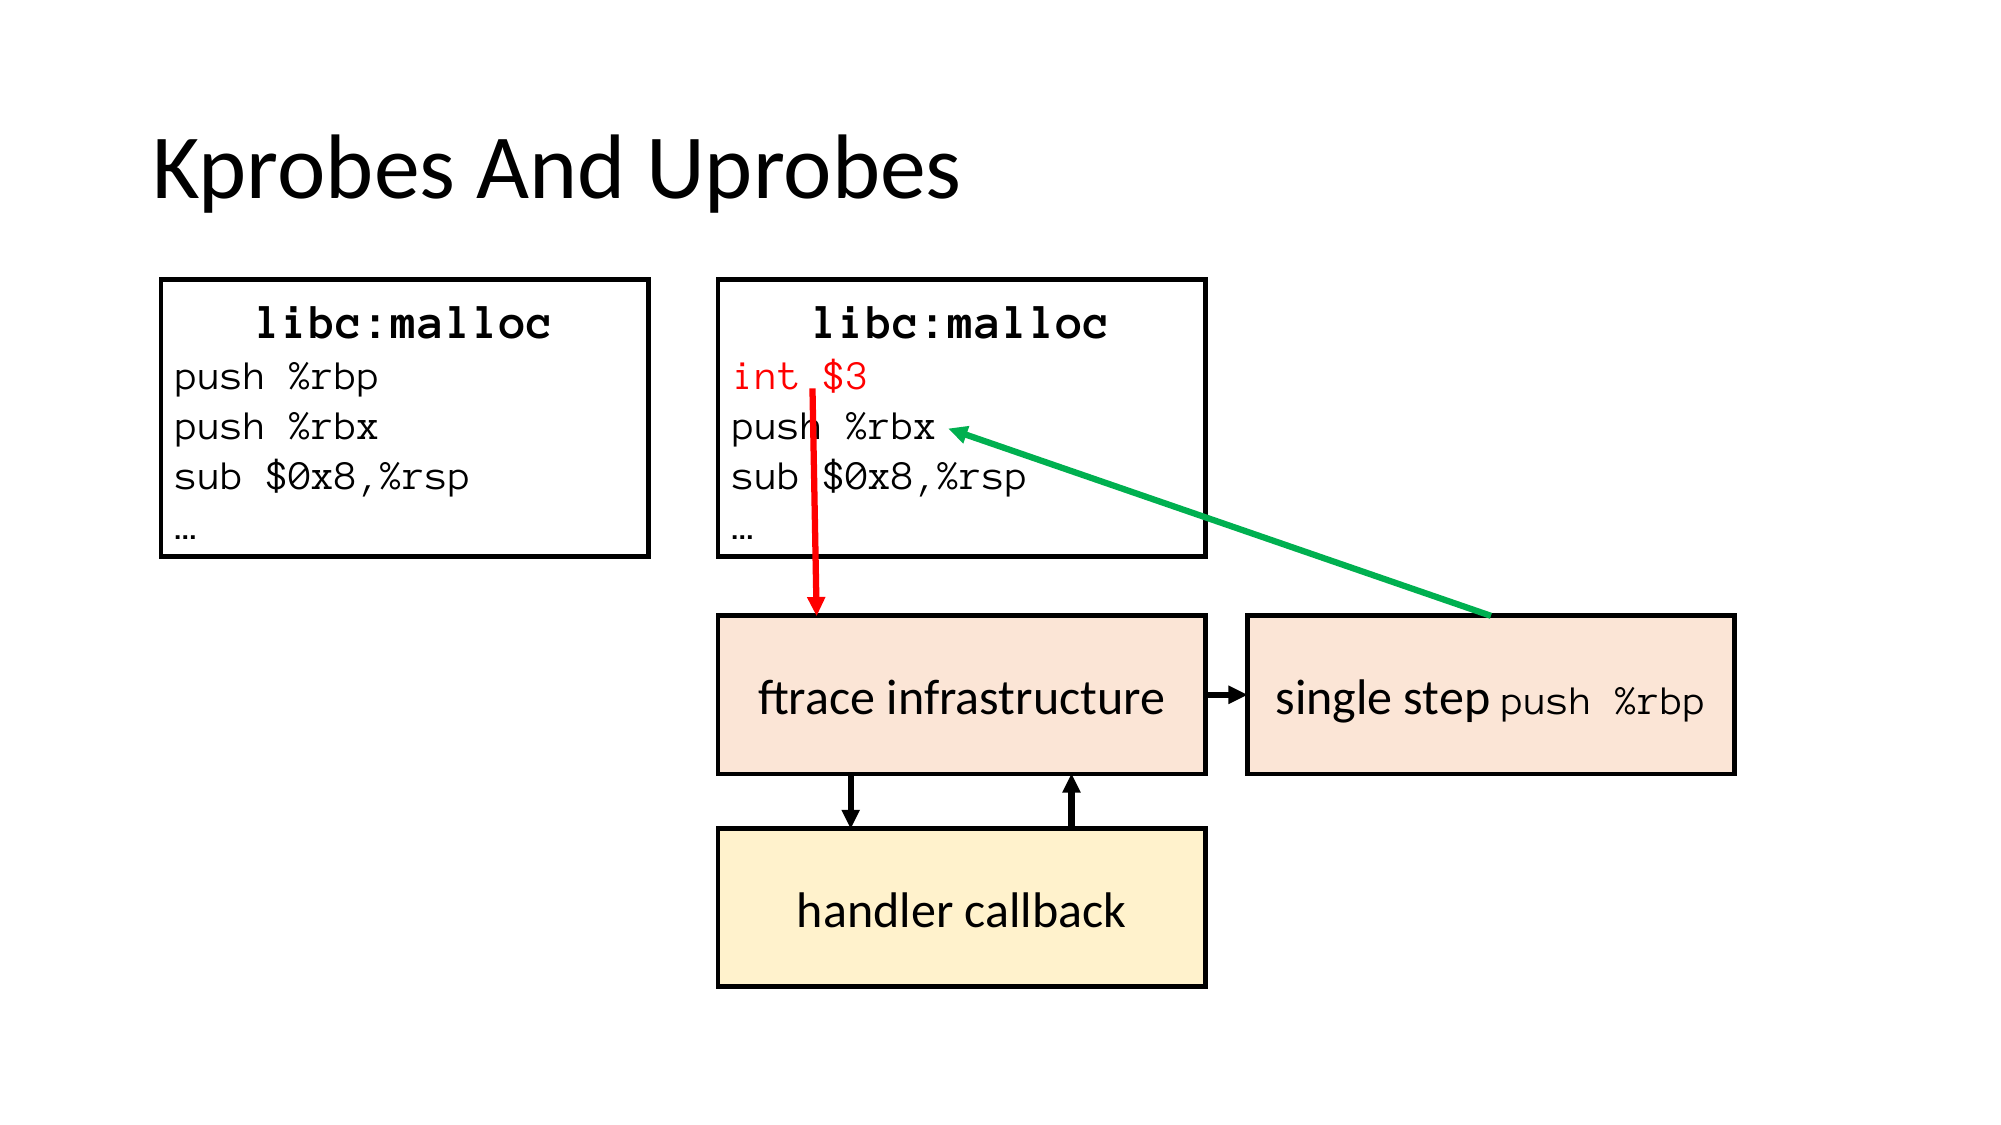

# Kprobes And Uprobes
libc:malloc
push %rbp
push %rbx
sub $0x8,%rsp
…
libc:malloc
int $3
push %rbx
sub $0x8,%rsp
…
single step push %rbp
ftrace infrastructure
handler callback